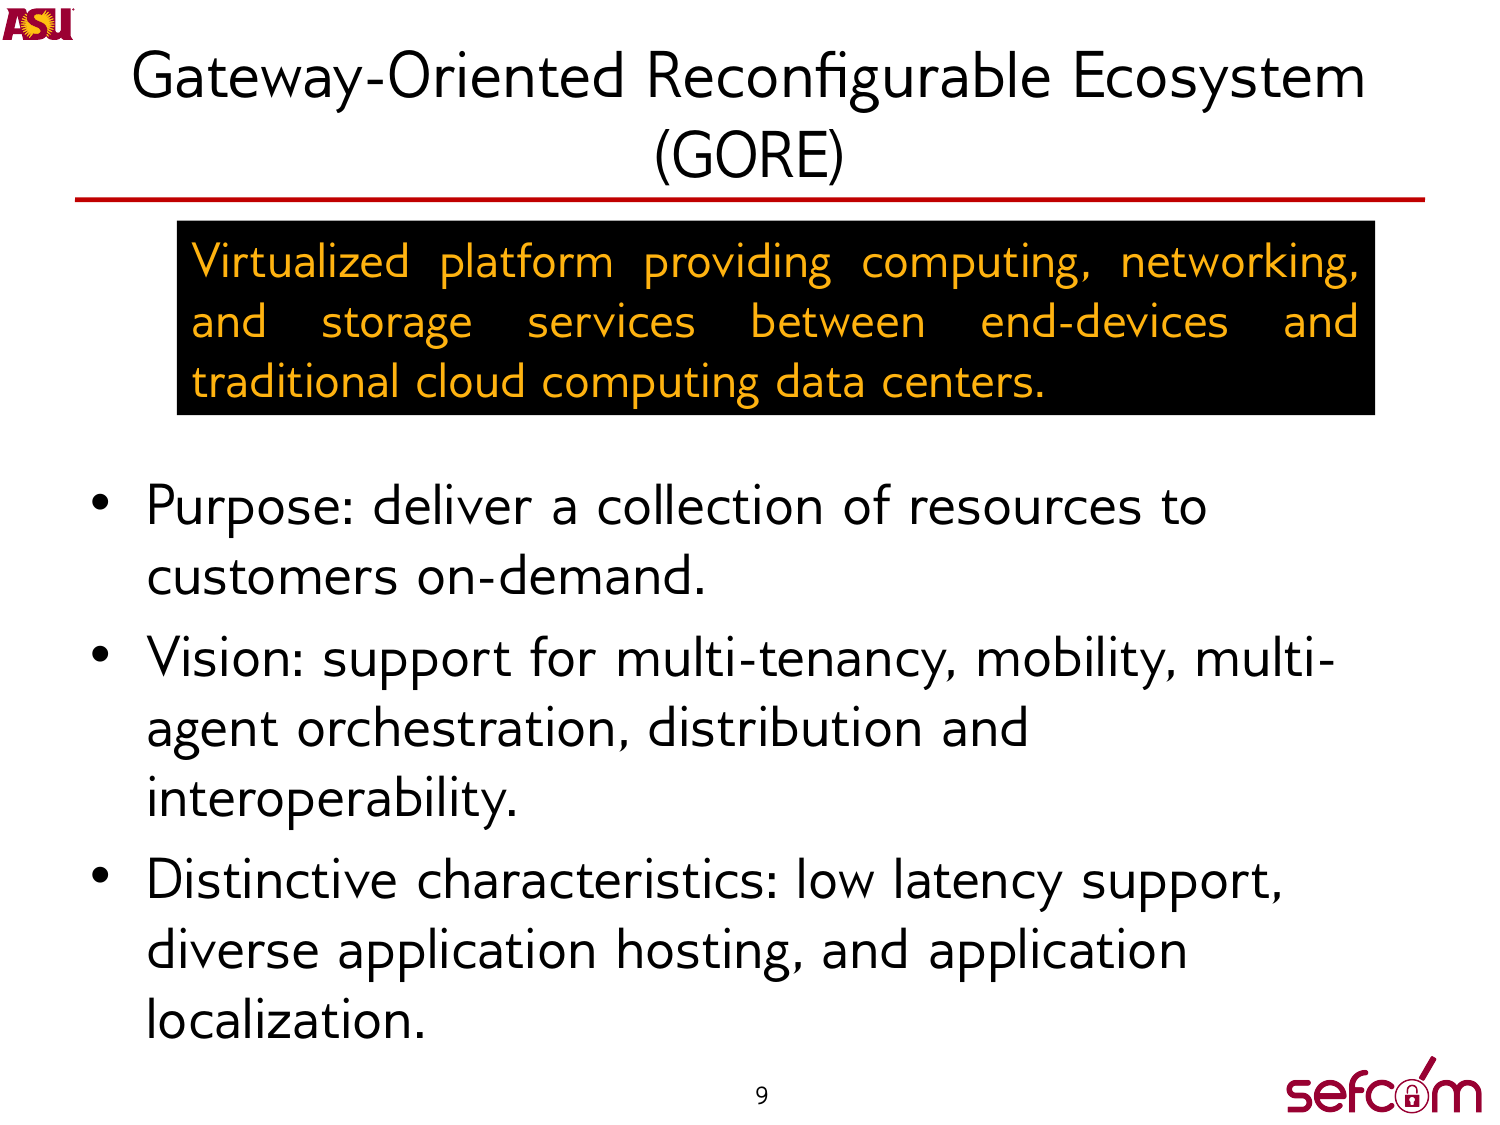

# Gateway-Oriented Reconfigurable Ecosystem (GORE)
Virtualized platform providing computing, networking, and storage services between end-devices and traditional cloud computing data centers.
Purpose: deliver a collection of resources to customers on-demand.
Vision: support for multi-tenancy, mobility, multi-agent orchestration, distribution and interoperability.
Distinctive characteristics: low latency support, diverse application hosting, and application localization.
9